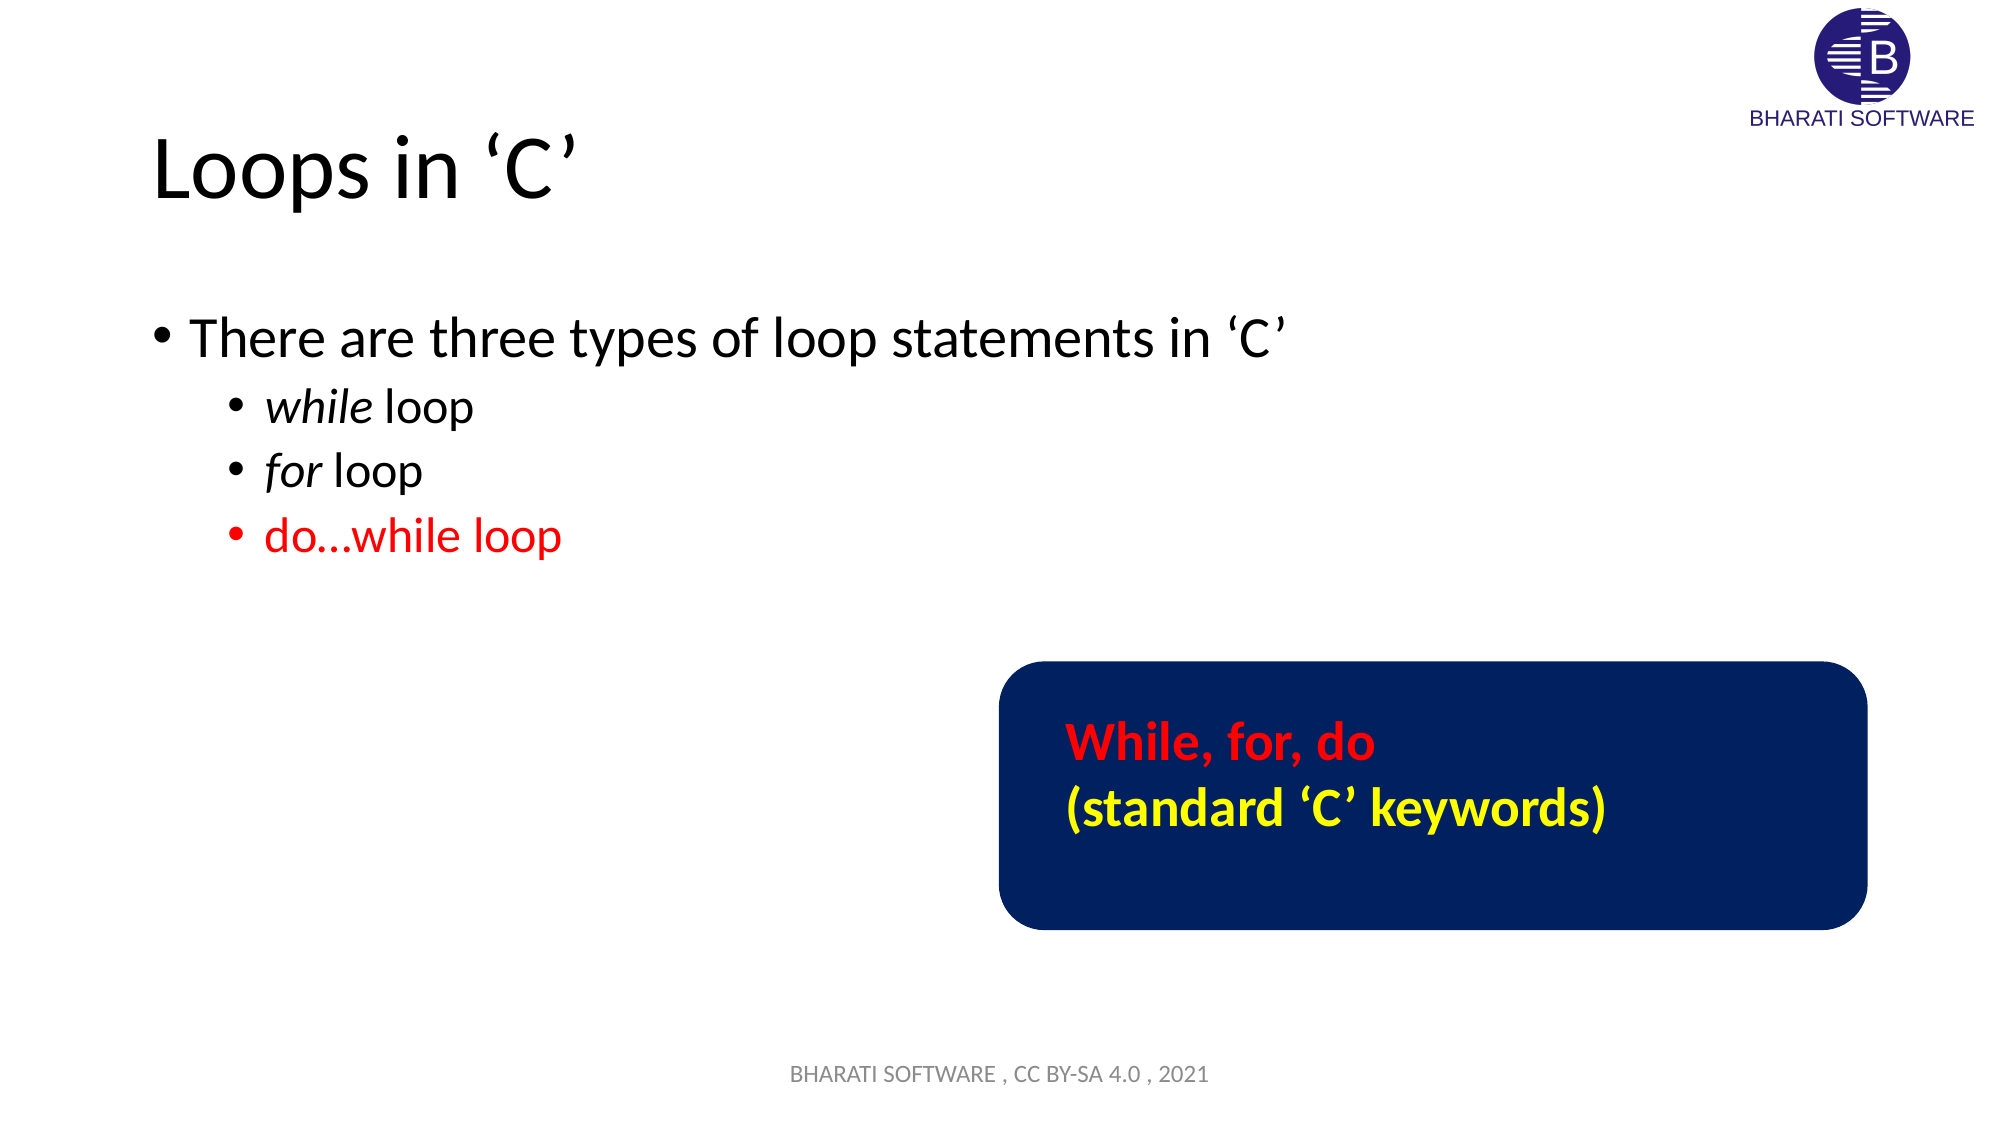

# Loops in ‘C’
There are three types of loop statements in ‘C’
while loop
for loop
do…while loop

While, for, do
(standard ‘C’ keywords)
BHARATI SOFTWARE , CC BY-SA 4.0 , 2021